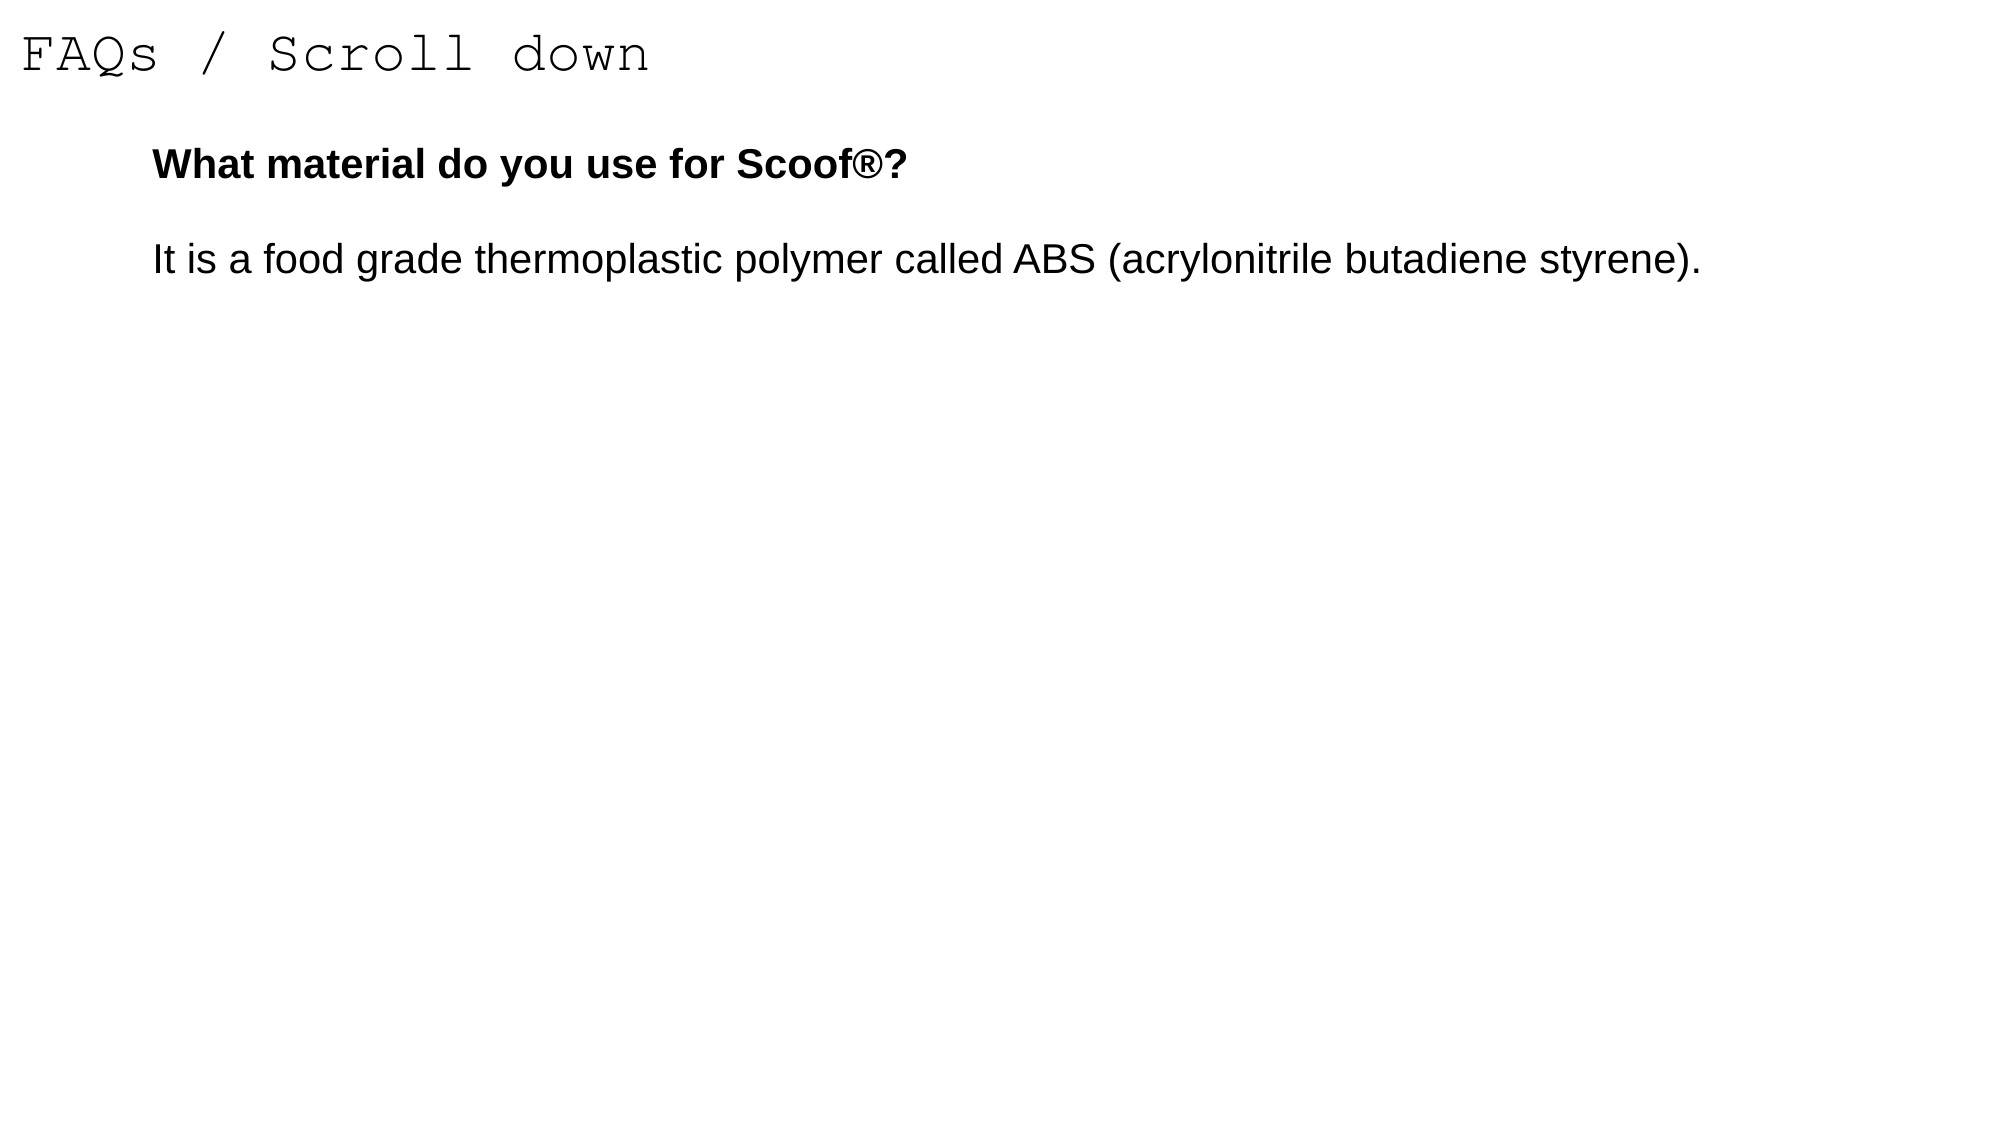

# FAQs / Scroll down
What material do you use for Scoof®?
It is a food grade thermoplastic polymer called ABS (acrylonitrile butadiene styrene).